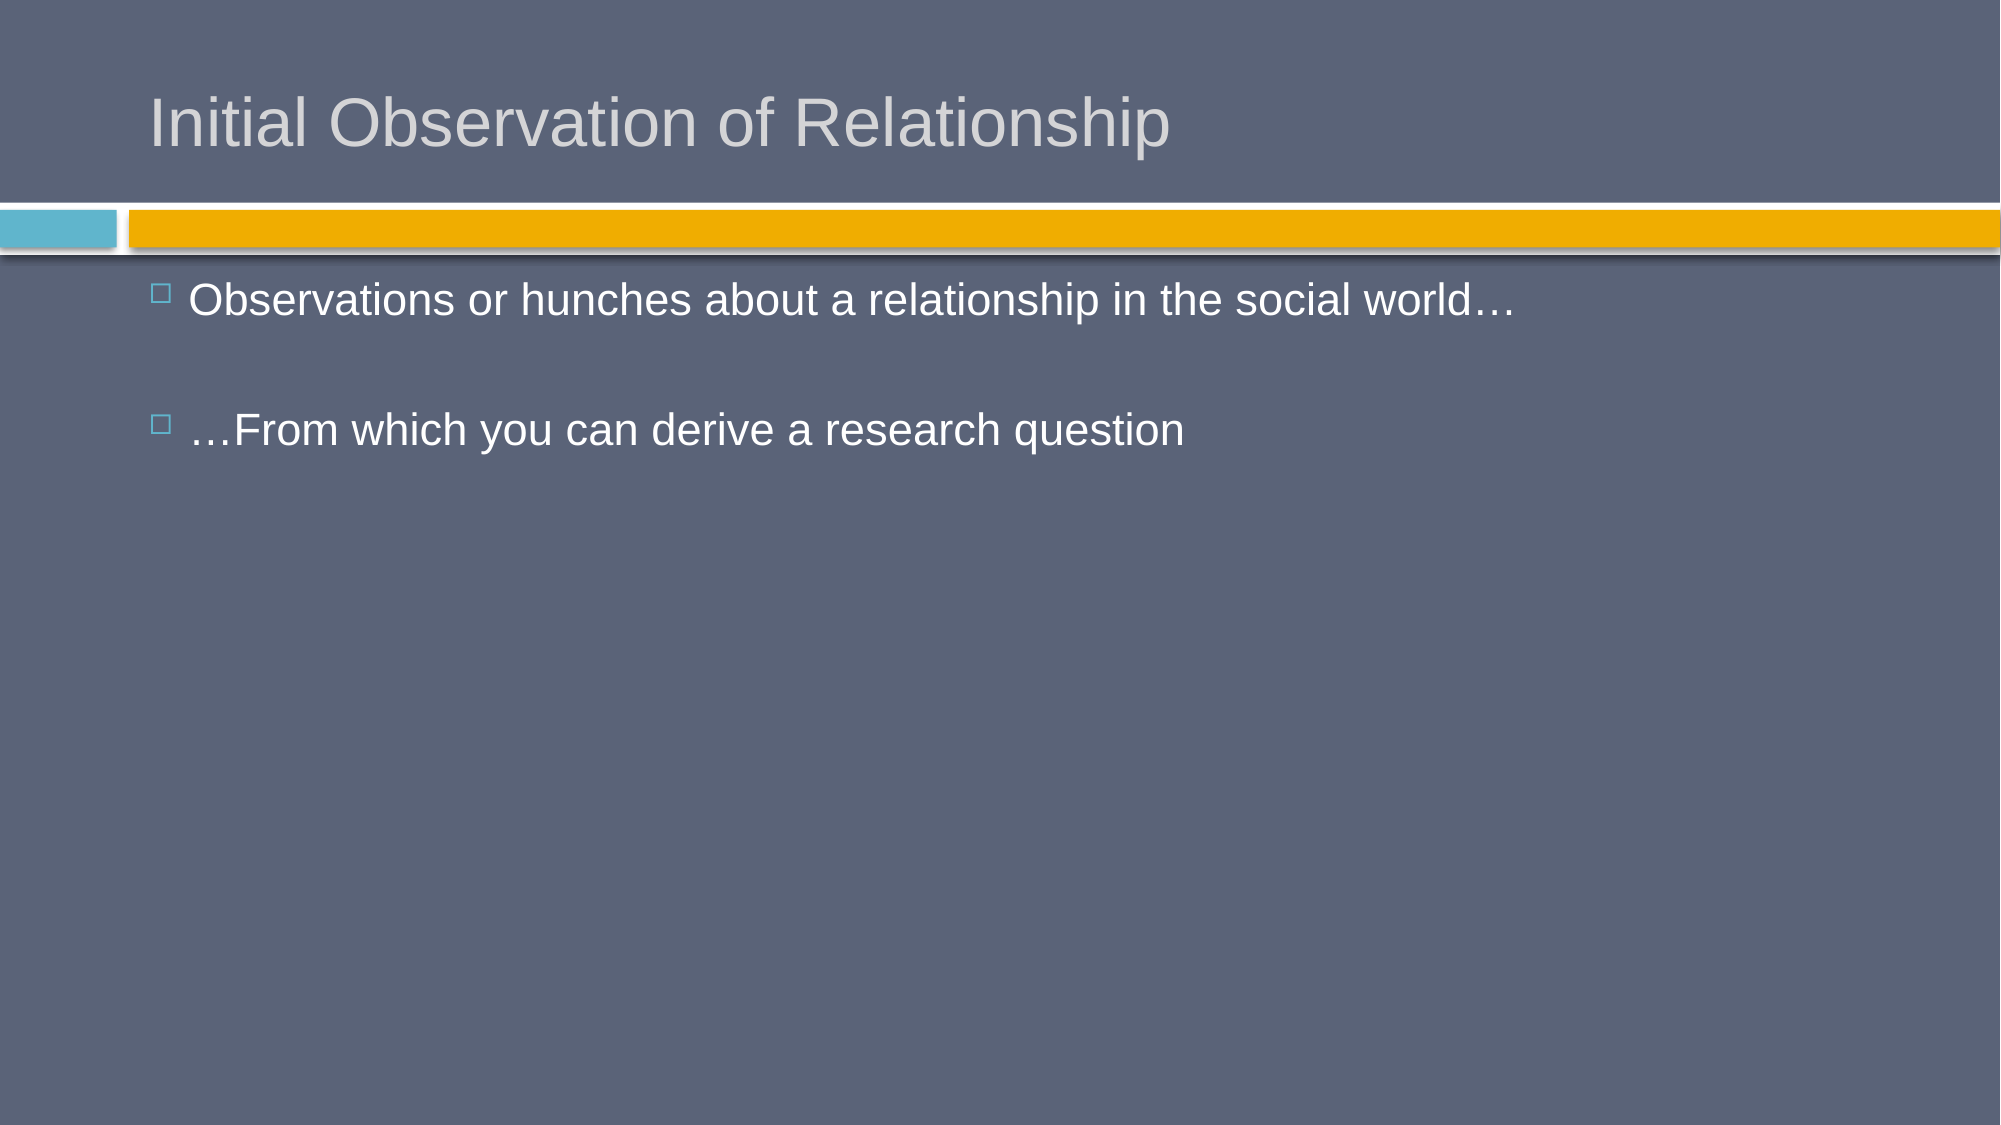

# Initial Observation of Relationship
Observations or hunches about a relationship in the social world…

…From which you can derive a research question